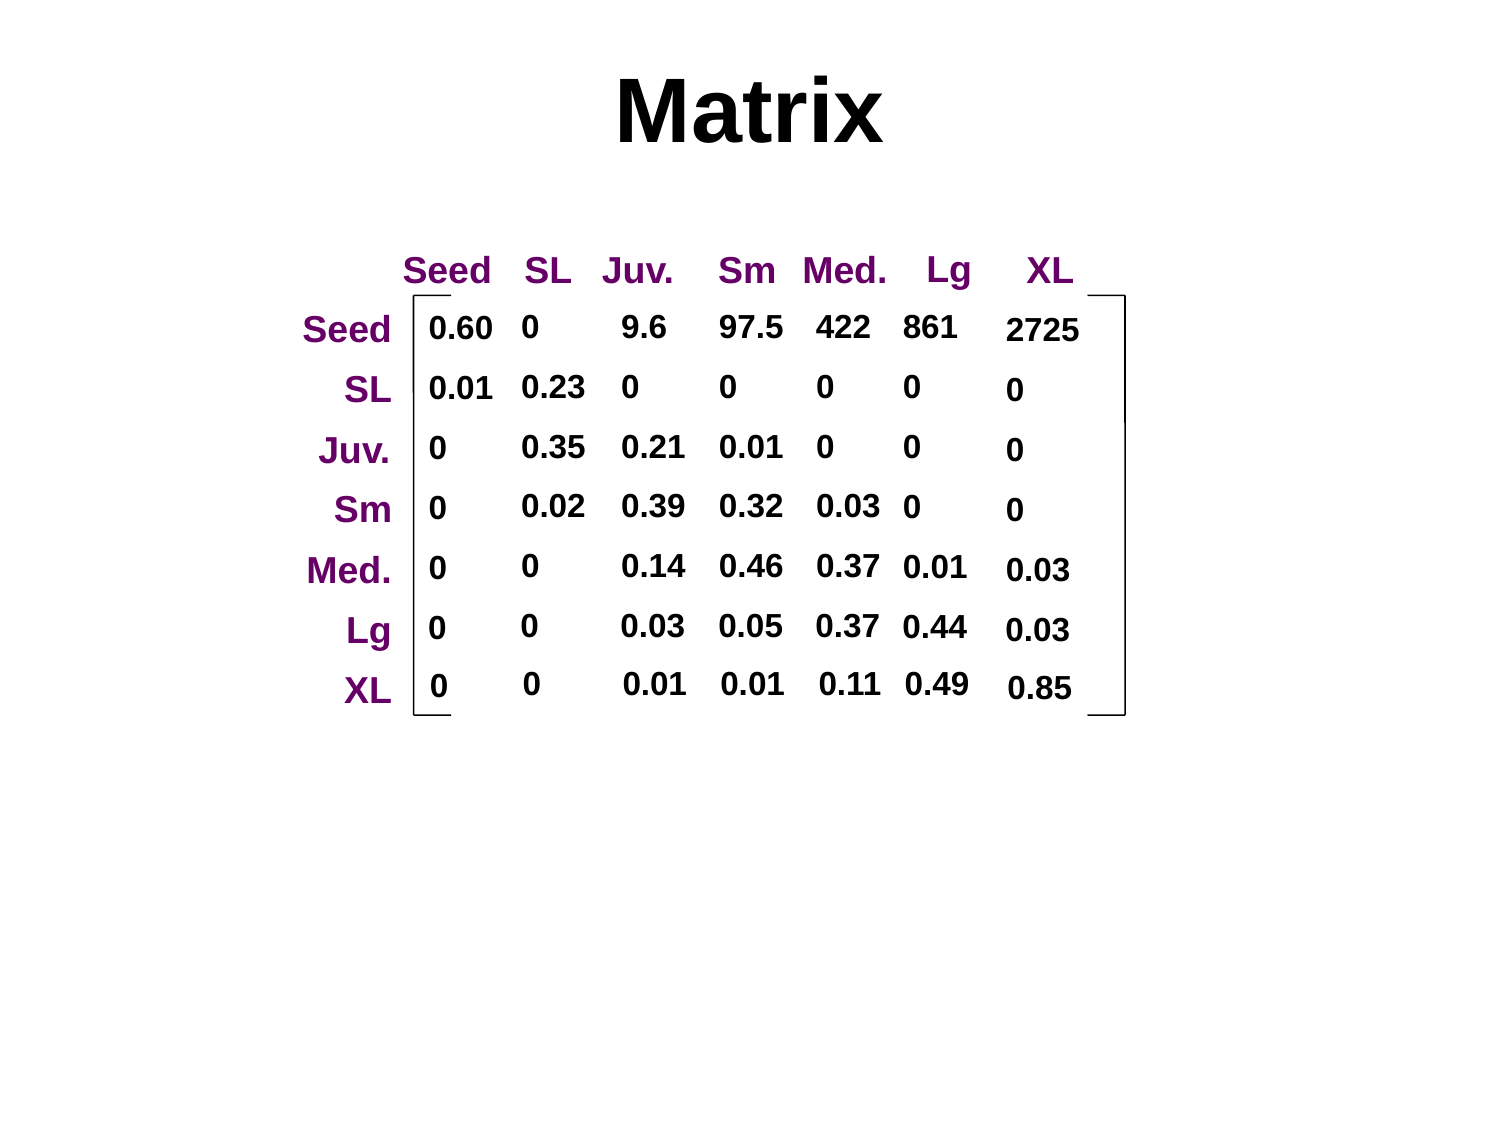

# Matrix
Lg
Seed
SL
Juv.
Sm
Med.
XL

0
9.6
97.5
422
Seed
861
0.60
2725
0.23
0
0
0
0
SL
0.01
0
0.35
0.21
0.01
0
0
Juv.
0
0
0.02
0.39
0.32
0.03
0
Sm
0
0
0
0.14
0.46
0.37
0.01
Med.
0
0.03
0
0.03
0.05
0.37
0.44
Lg
0
0.03
0
0.01
0.01
0.11
0.49
0
XL
0.85